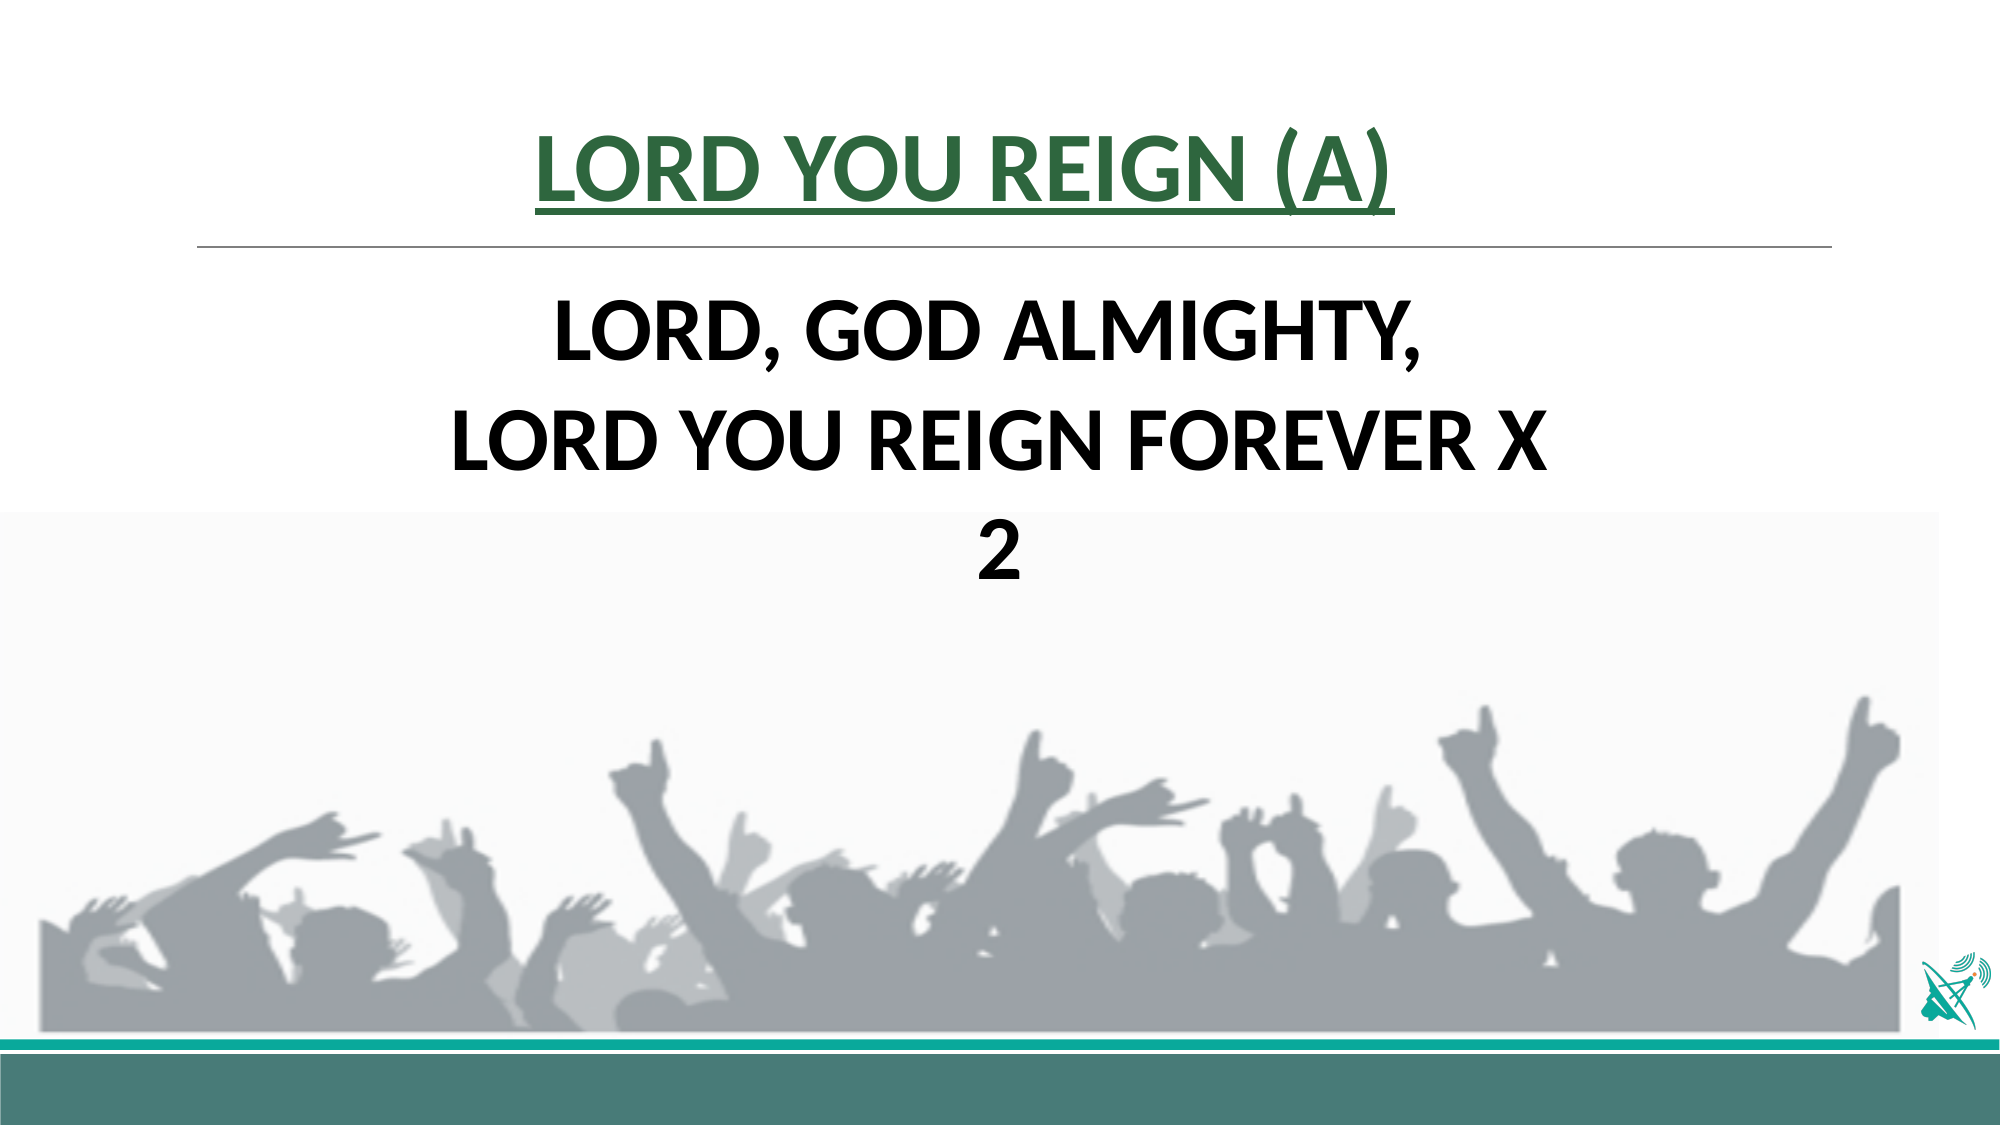

# LORD YOU REIGN (A)
LORD, GOD ALMIGHTY,
LORD YOU REIGN FOREVER X 2